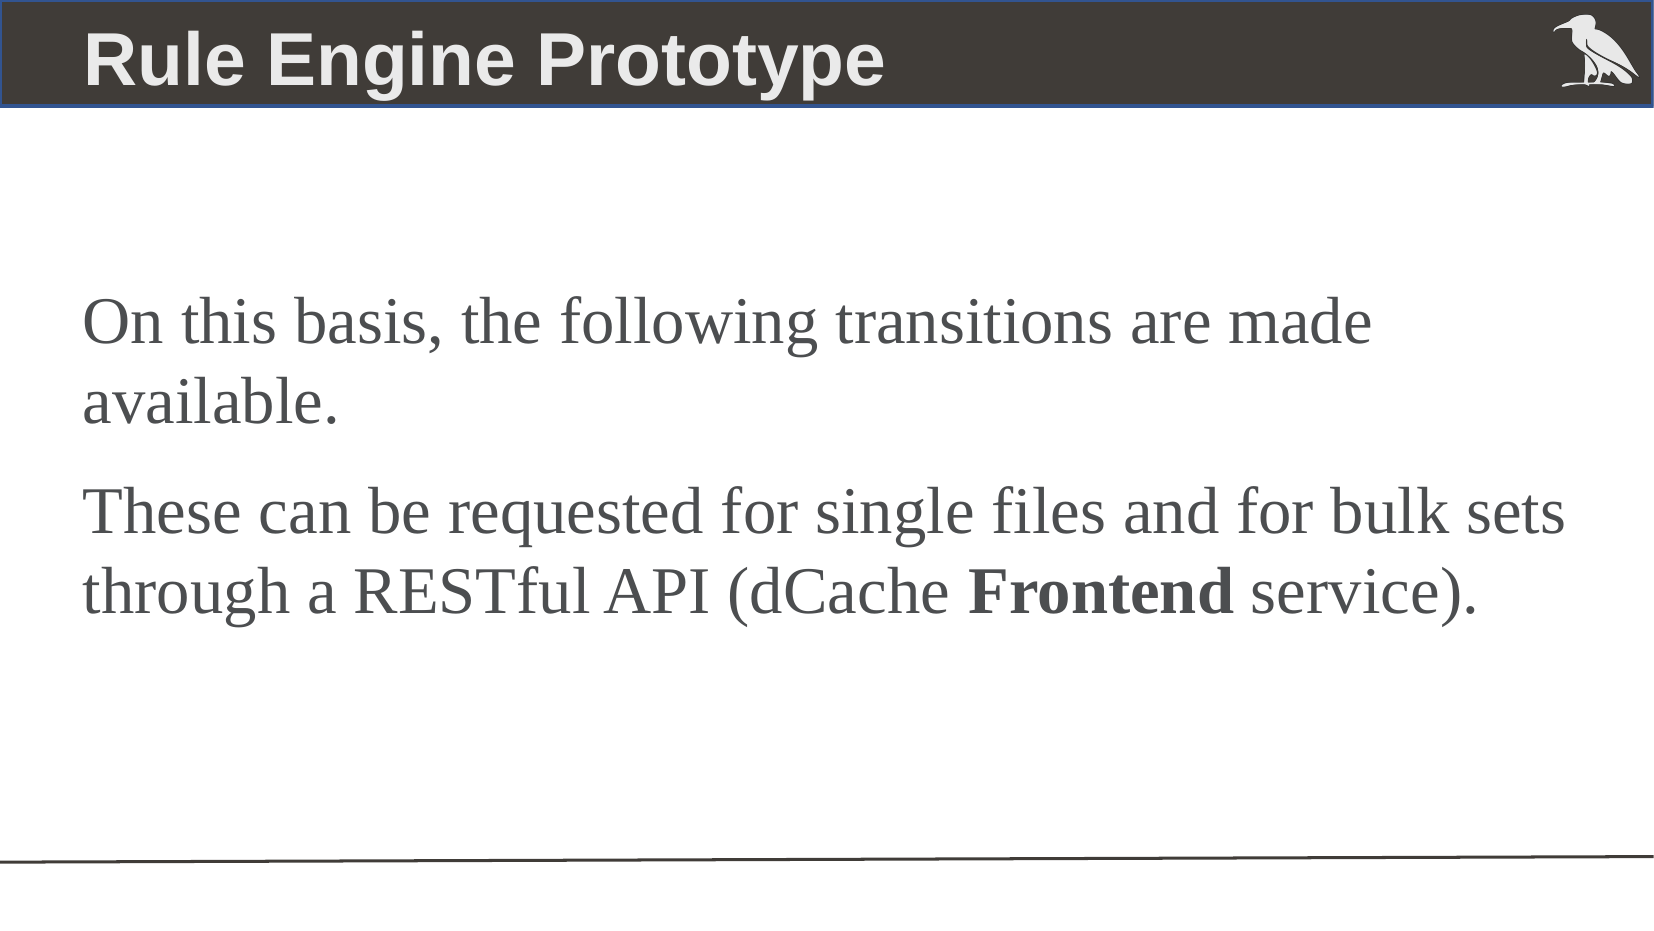

Rule Engine Prototype

On this basis, the following transitions are made available.
These can be requested for single files and for bulk sets through a RESTful API (dCache Frontend service).